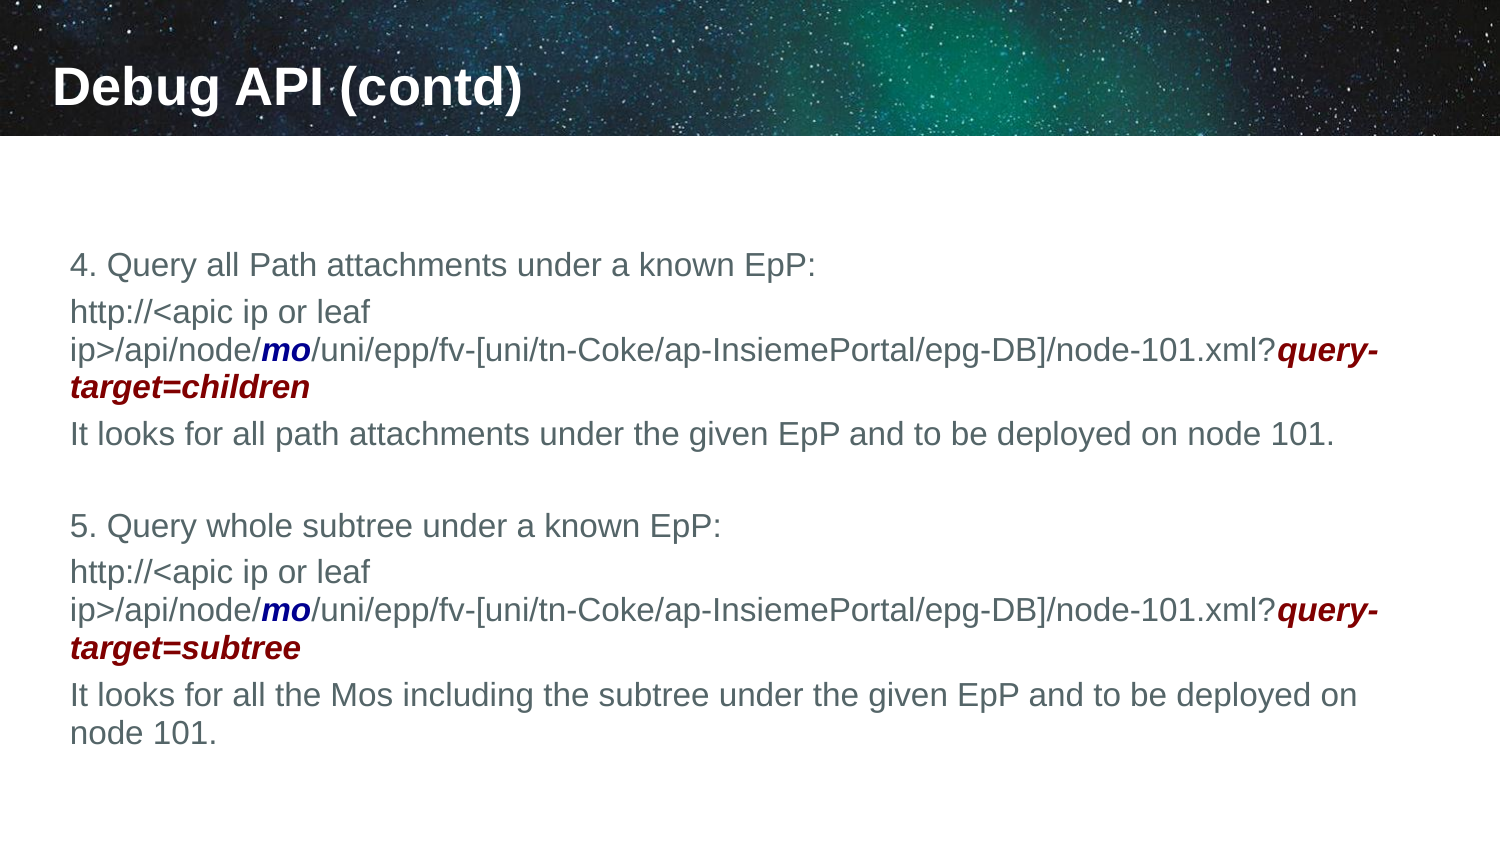

# Debug API (contd)

4. Query all Path attachments under a known EpP:
http://<apic ip or leaf ip>/api/node/mo/uni/epp/fv-[uni/tn-Coke/ap-InsiemePortal/epg-DB]/node-101.xml?query-target=children
It looks for all path attachments under the given EpP and to be deployed on node 101.

5. Query whole subtree under a known EpP:
http://<apic ip or leaf ip>/api/node/mo/uni/epp/fv-[uni/tn-Coke/ap-InsiemePortal/epg-DB]/node-101.xml?query-target=subtree
It looks for all the Mos including the subtree under the given EpP and to be deployed on node 101.